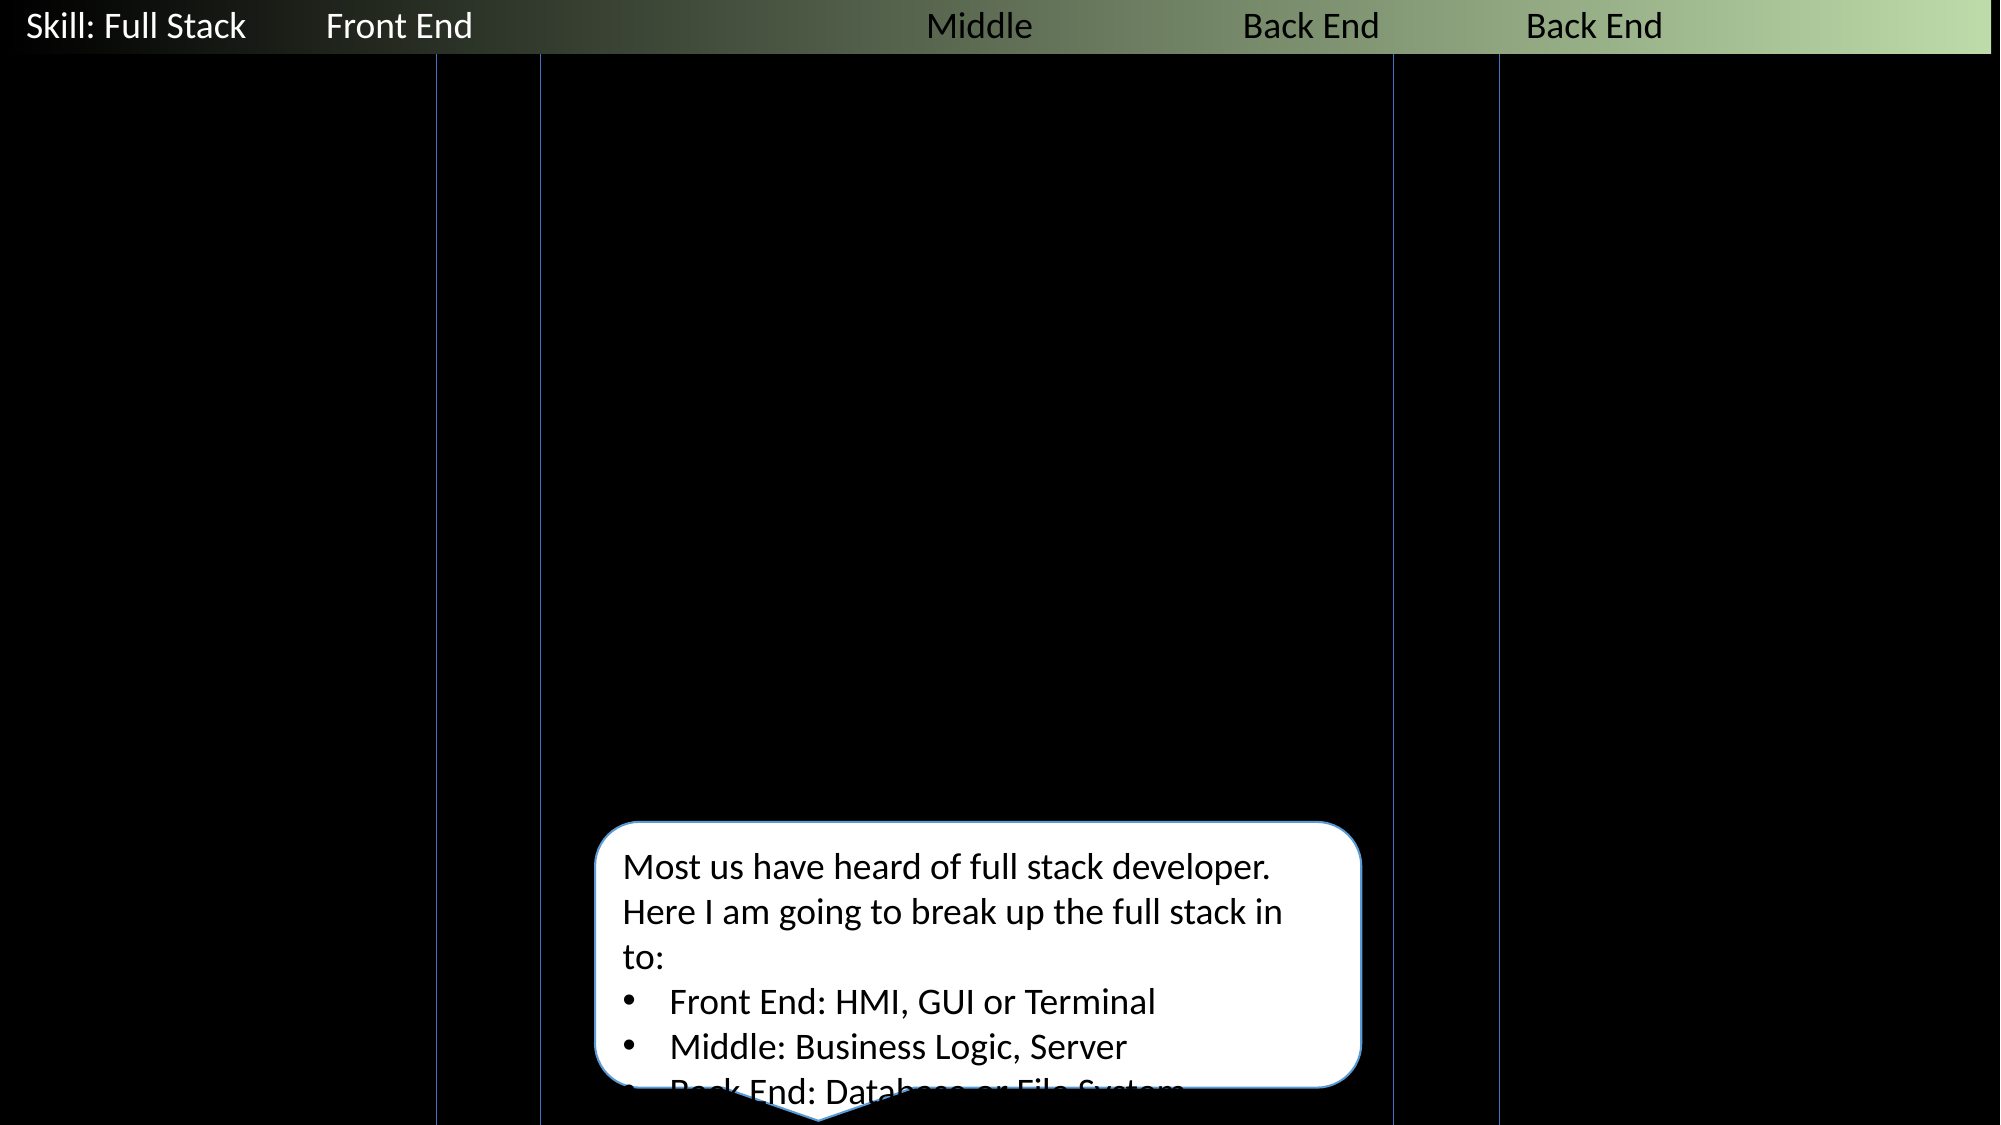

Skill: Full Stack	Front End				Middle		  Back End	Back End
Most us have heard of full stack developer.
Here I am going to break up the full stack in to:
Front End: HMI, GUI or Terminal
Middle: Business Logic, Server
Back End: Database or File System